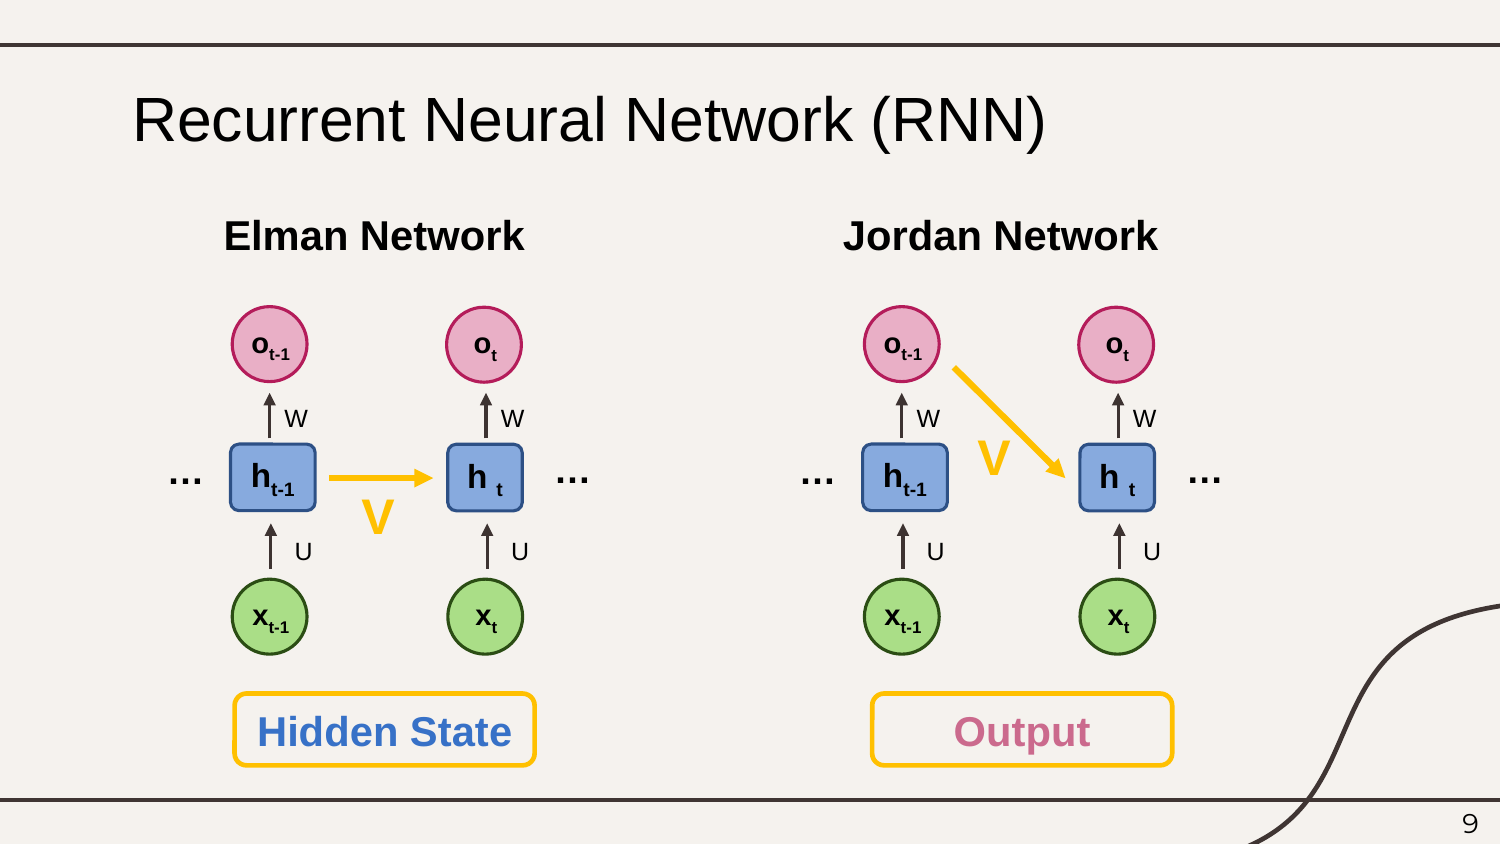

# Recurrent Neural Network (RNN)

Elman Network
Jordan Network

ot-1

ot
V
W
W
…
…
ht-1
h t
U
U

xt-1

xt
Output

ot-1

ot
W
W
…
…
ht-1
h t
V
U
U

xt-1

xt
Hidden State
9